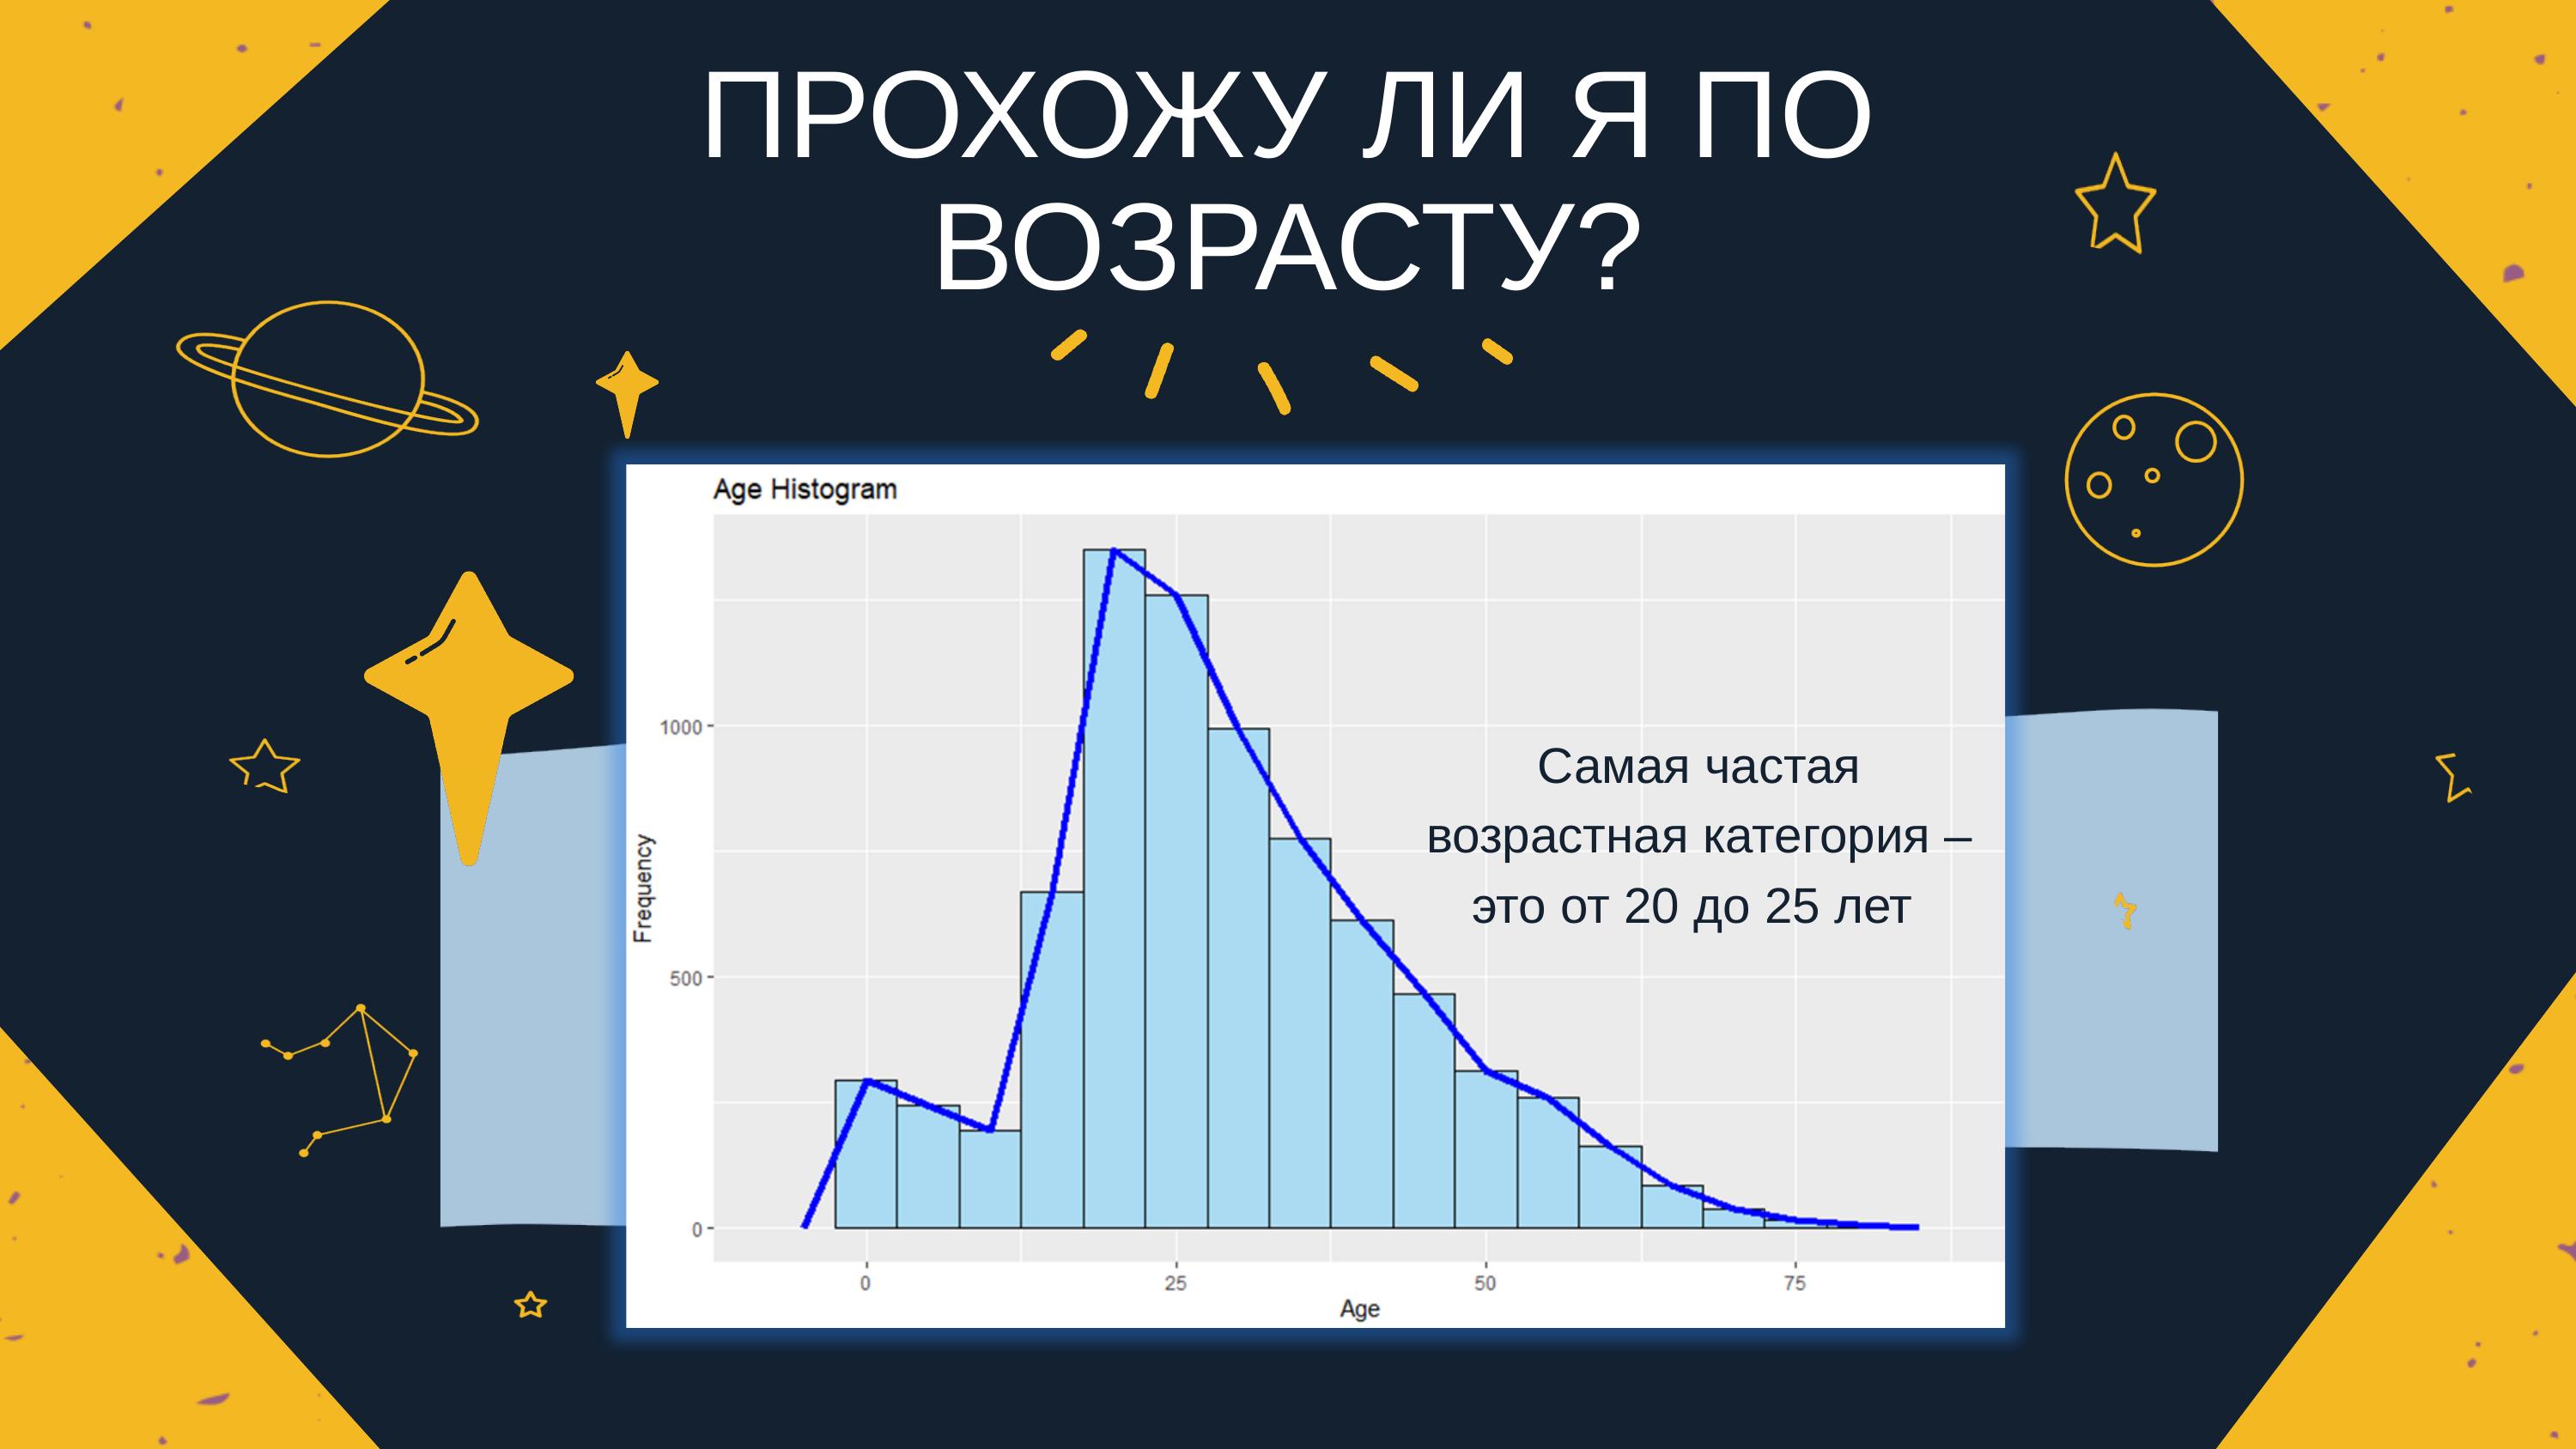

ПРОХОЖУ ЛИ Я ПО ВОЗРАСТУ?

Самая частая возрастная категория –это от 20 до 25 лет